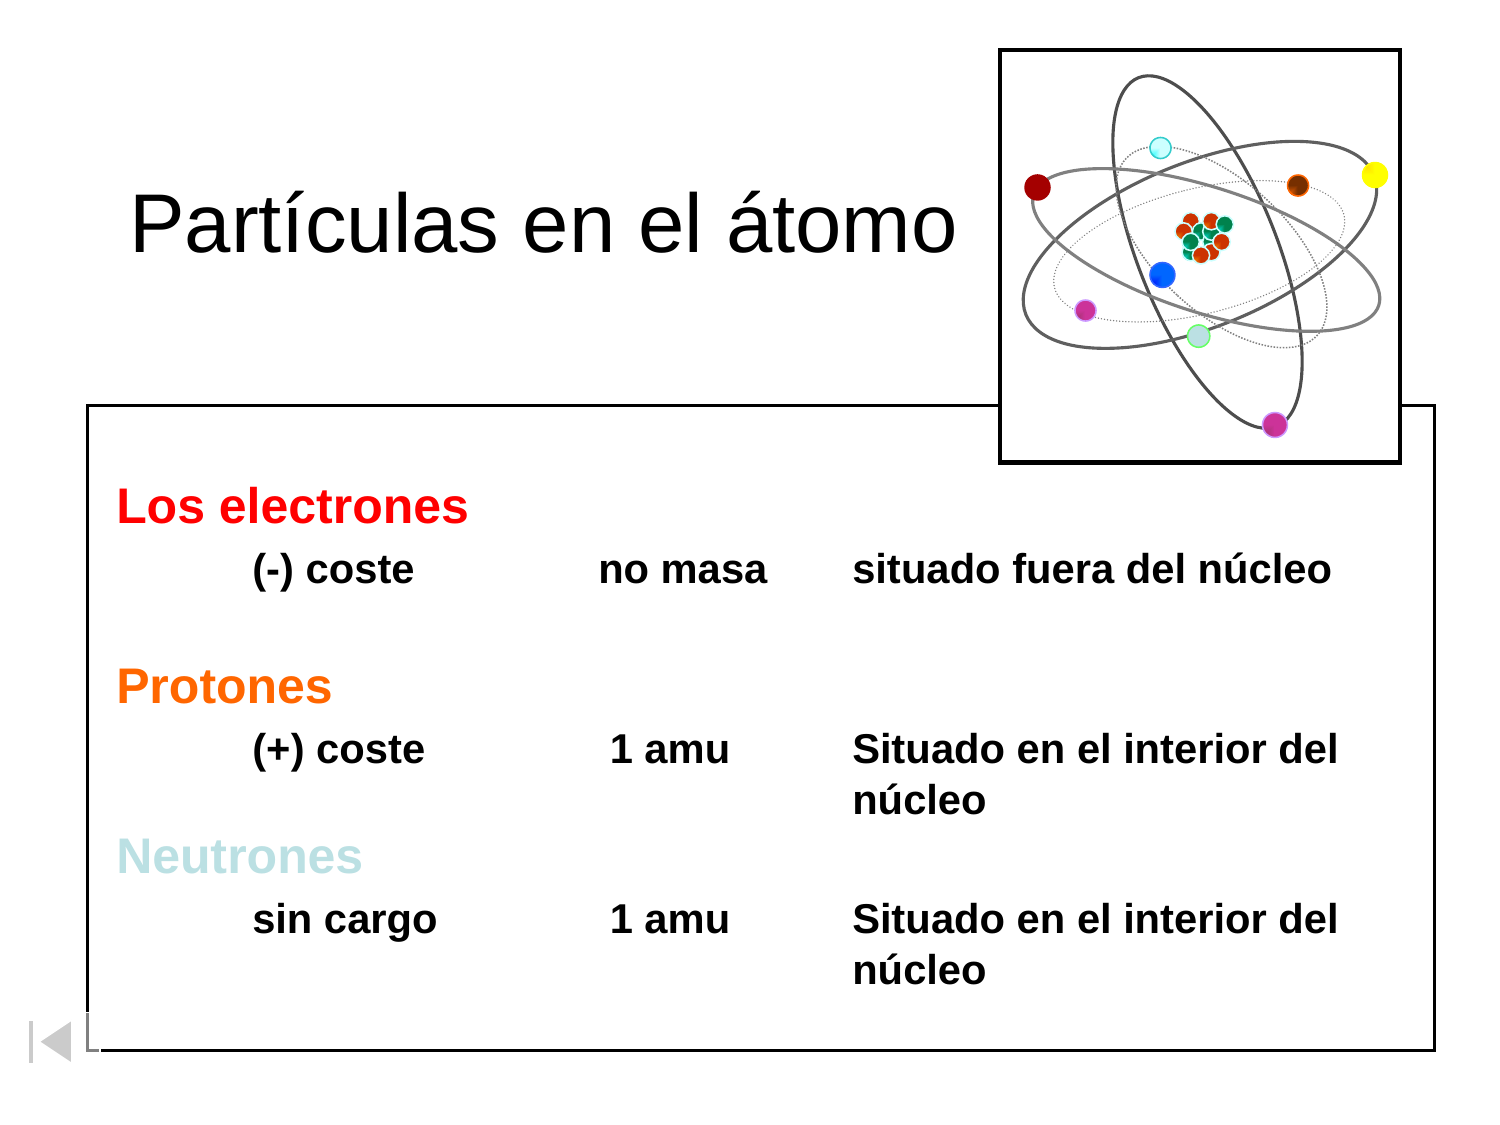

# Partículas en el átomo

 Los electrones
     	(-) coste 	    no masa 	situado fuera del núcleo

 Protones
    	(+) coste	     1 amu	Situado en el interior del 					núcleo
 Neutrones
     	sin cargo	     1 amu	Situado en el interior del 					núcleo